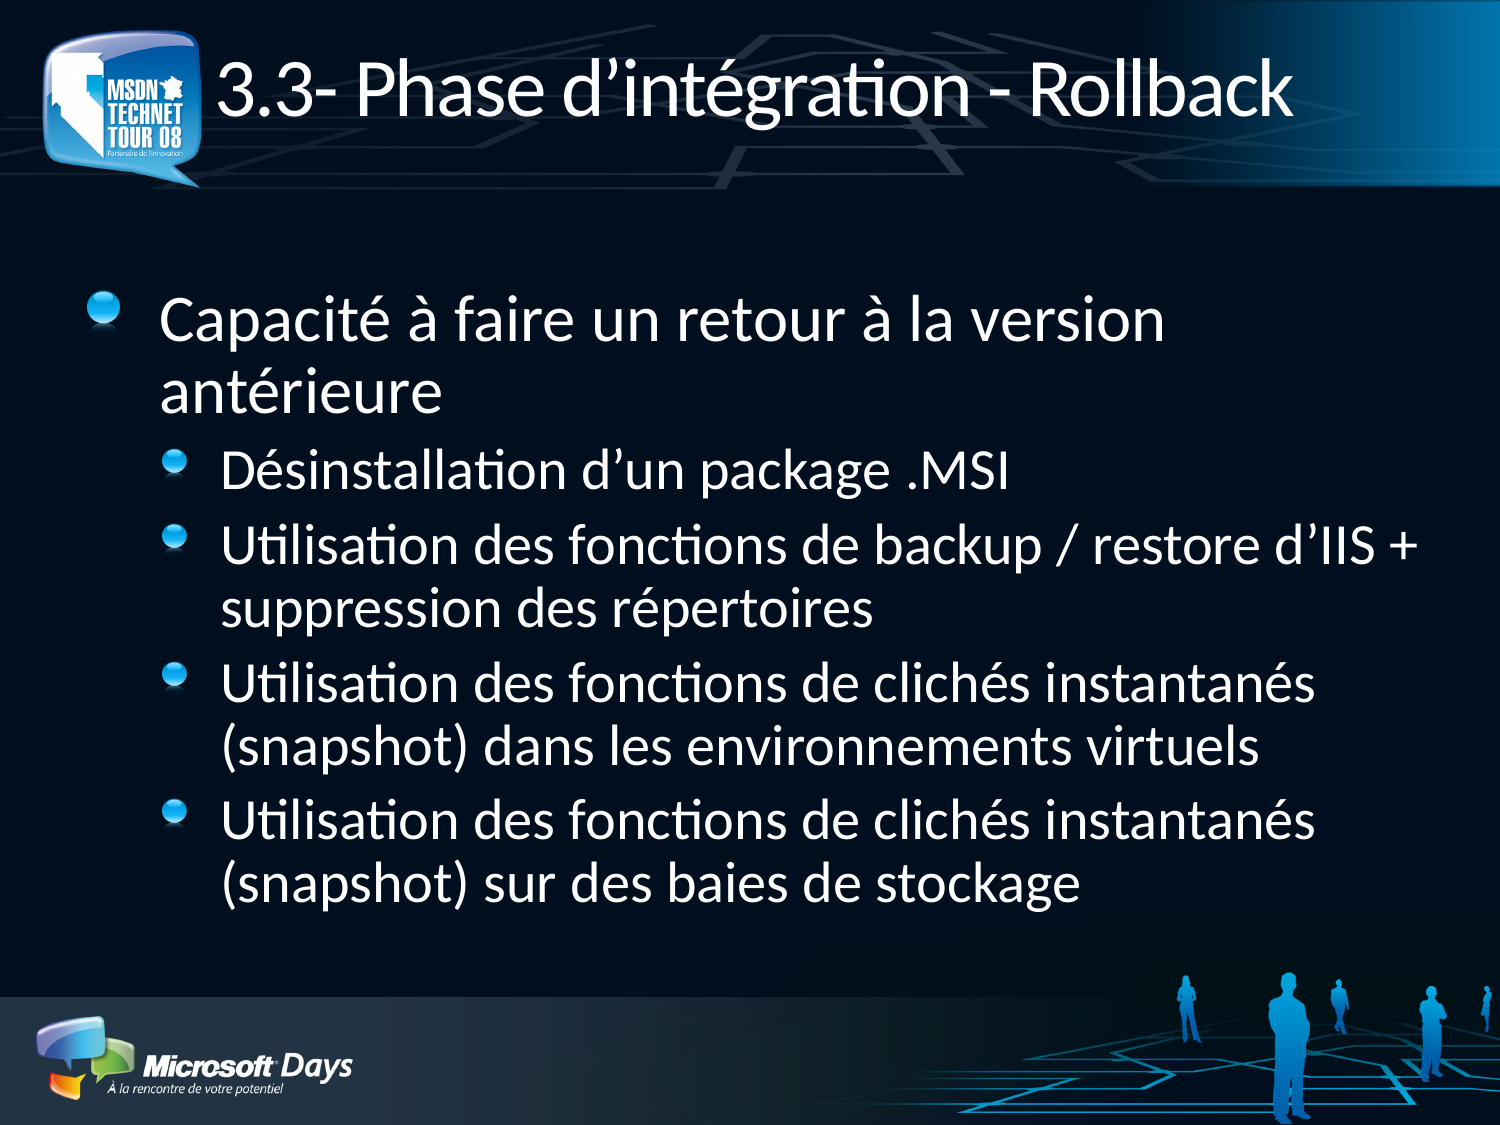

# 3.3- Phase d’intégration - Rollback
Capacité à faire un retour à la version antérieure
Désinstallation d’un package .MSI
Utilisation des fonctions de backup / restore d’IIS + suppression des répertoires
Utilisation des fonctions de clichés instantanés (snapshot) dans les environnements virtuels
Utilisation des fonctions de clichés instantanés (snapshot) sur des baies de stockage